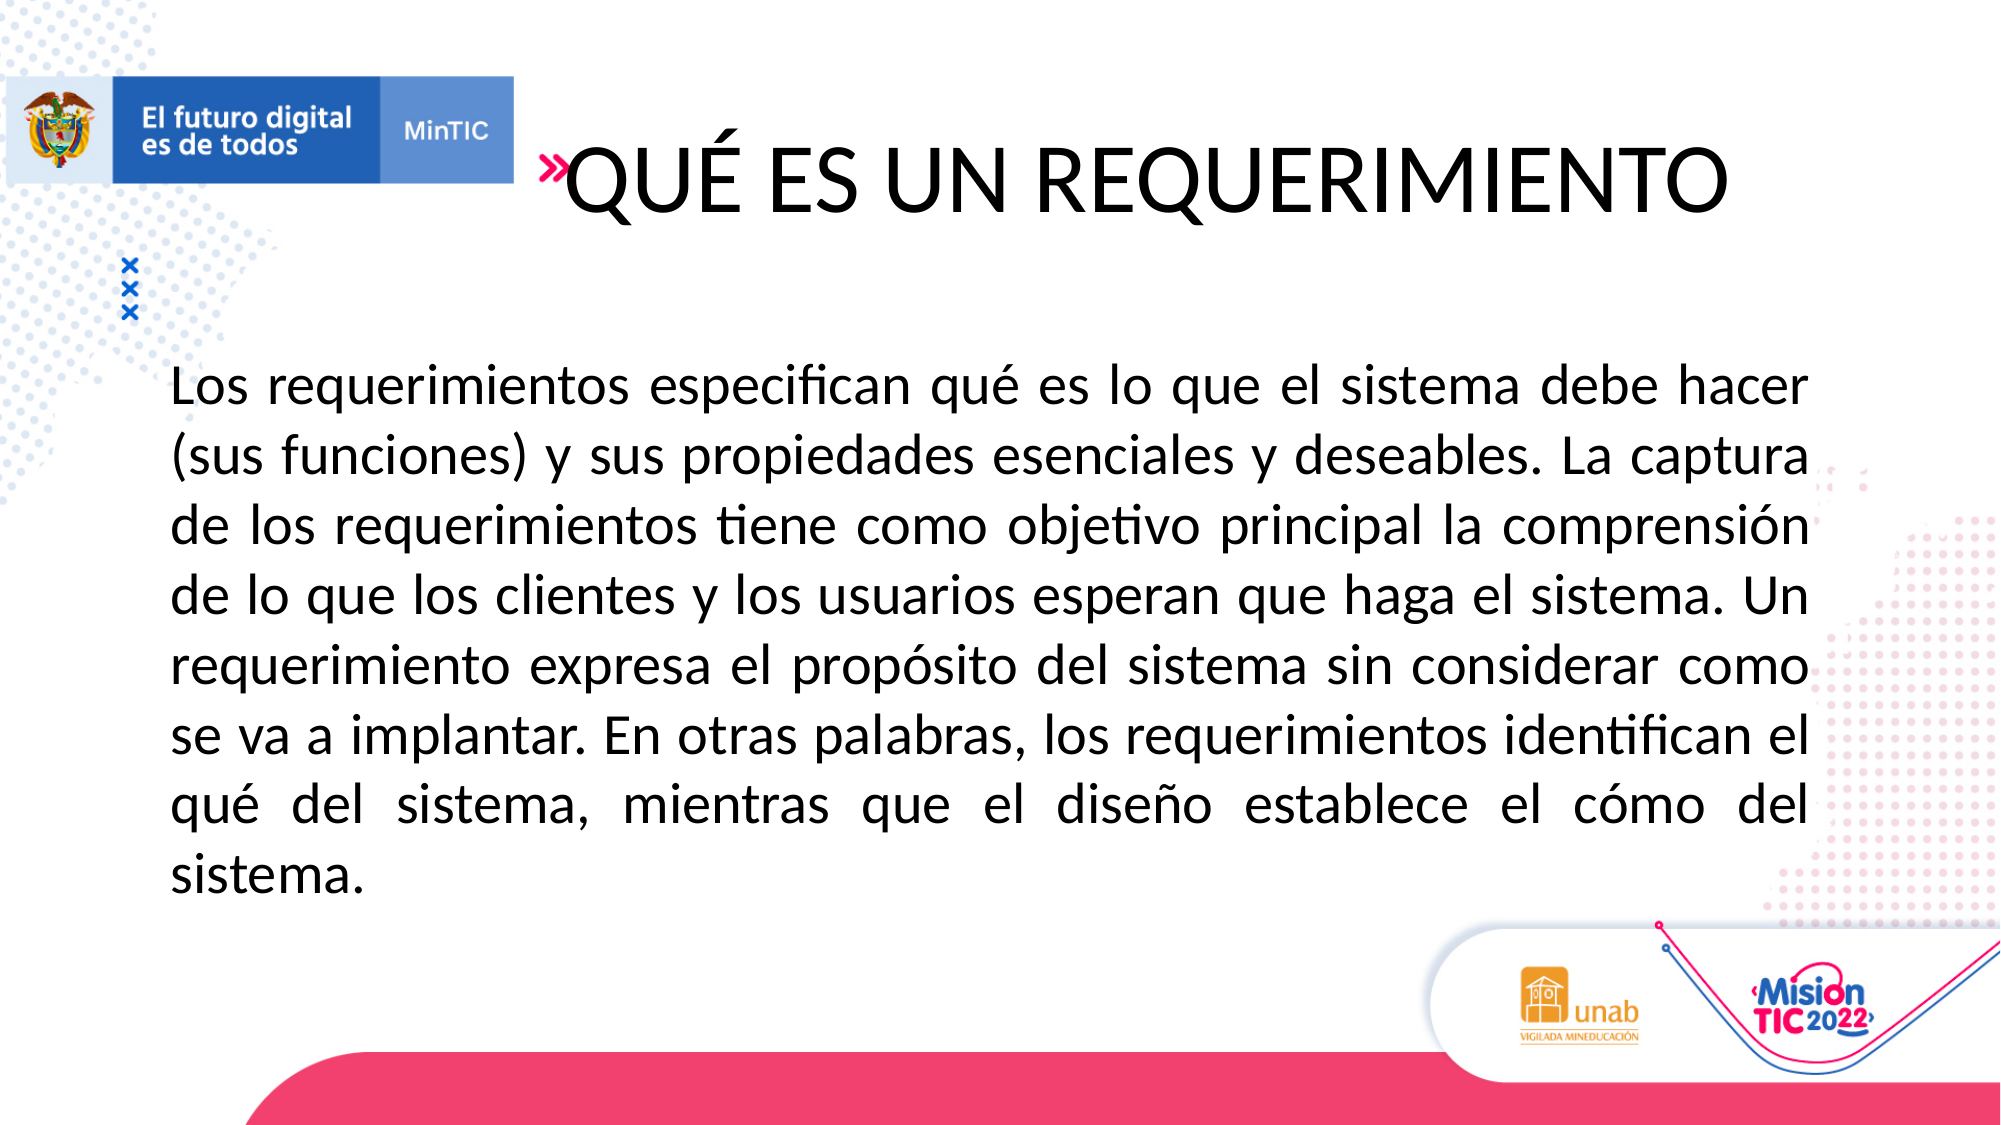

# QUÉ ES UN REQUERIMIENTO
Los requerimientos especifican qué es lo que el sistema debe hacer (sus funciones) y sus propiedades esenciales y deseables. La captura de los requerimientos tiene como objetivo principal la comprensión de lo que los clientes y los usuarios esperan que haga el sistema. Un requerimiento expresa el propósito del sistema sin considerar como se va a implantar. En otras palabras, los requerimientos identifican el qué del sistema, mientras que el diseño establece el cómo del sistema.